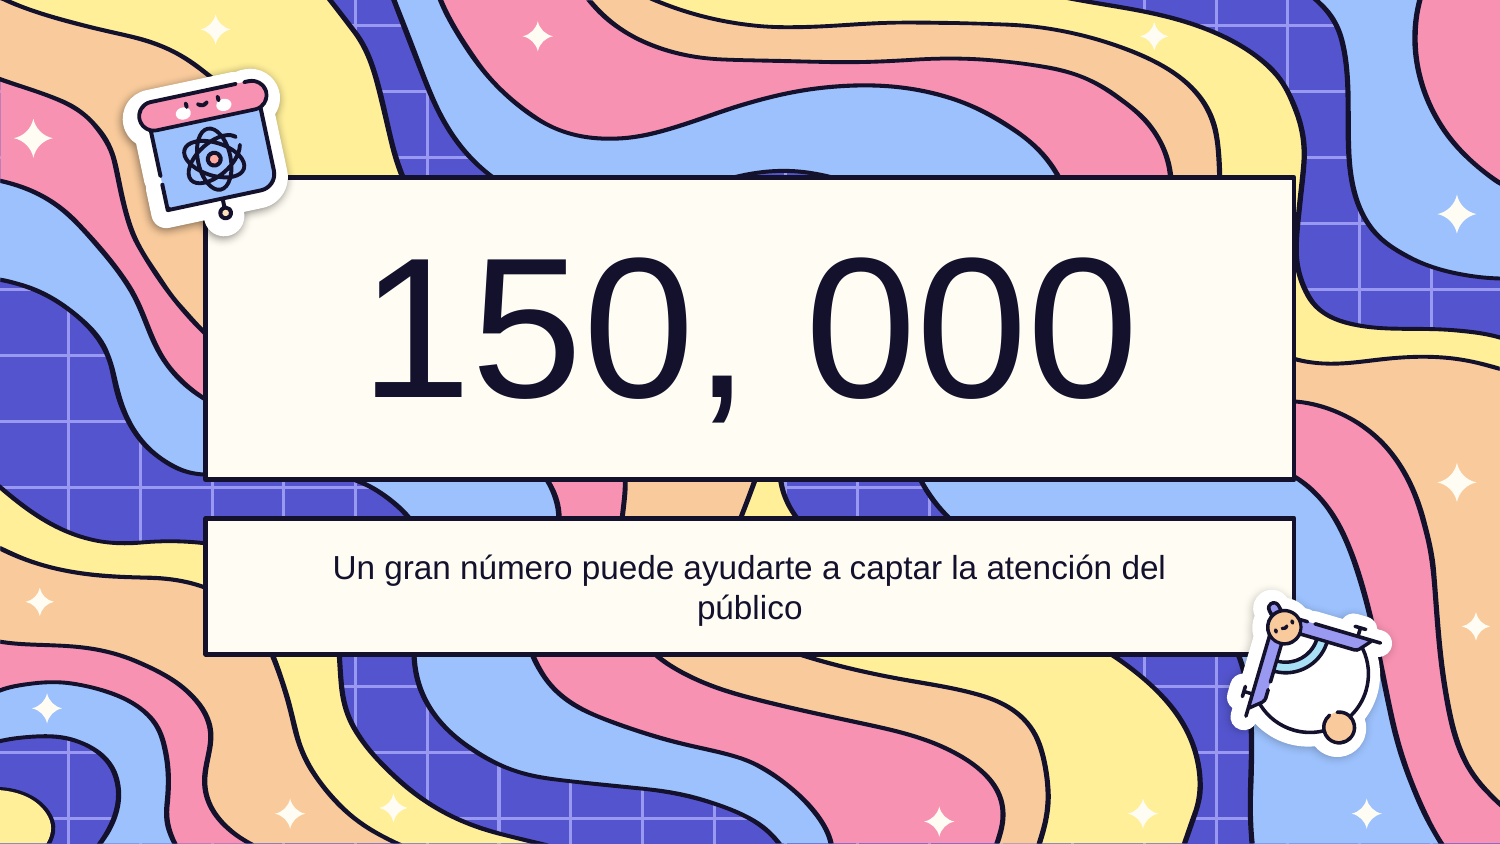

# 150, 000
Un gran número puede ayudarte a captar la atención del público